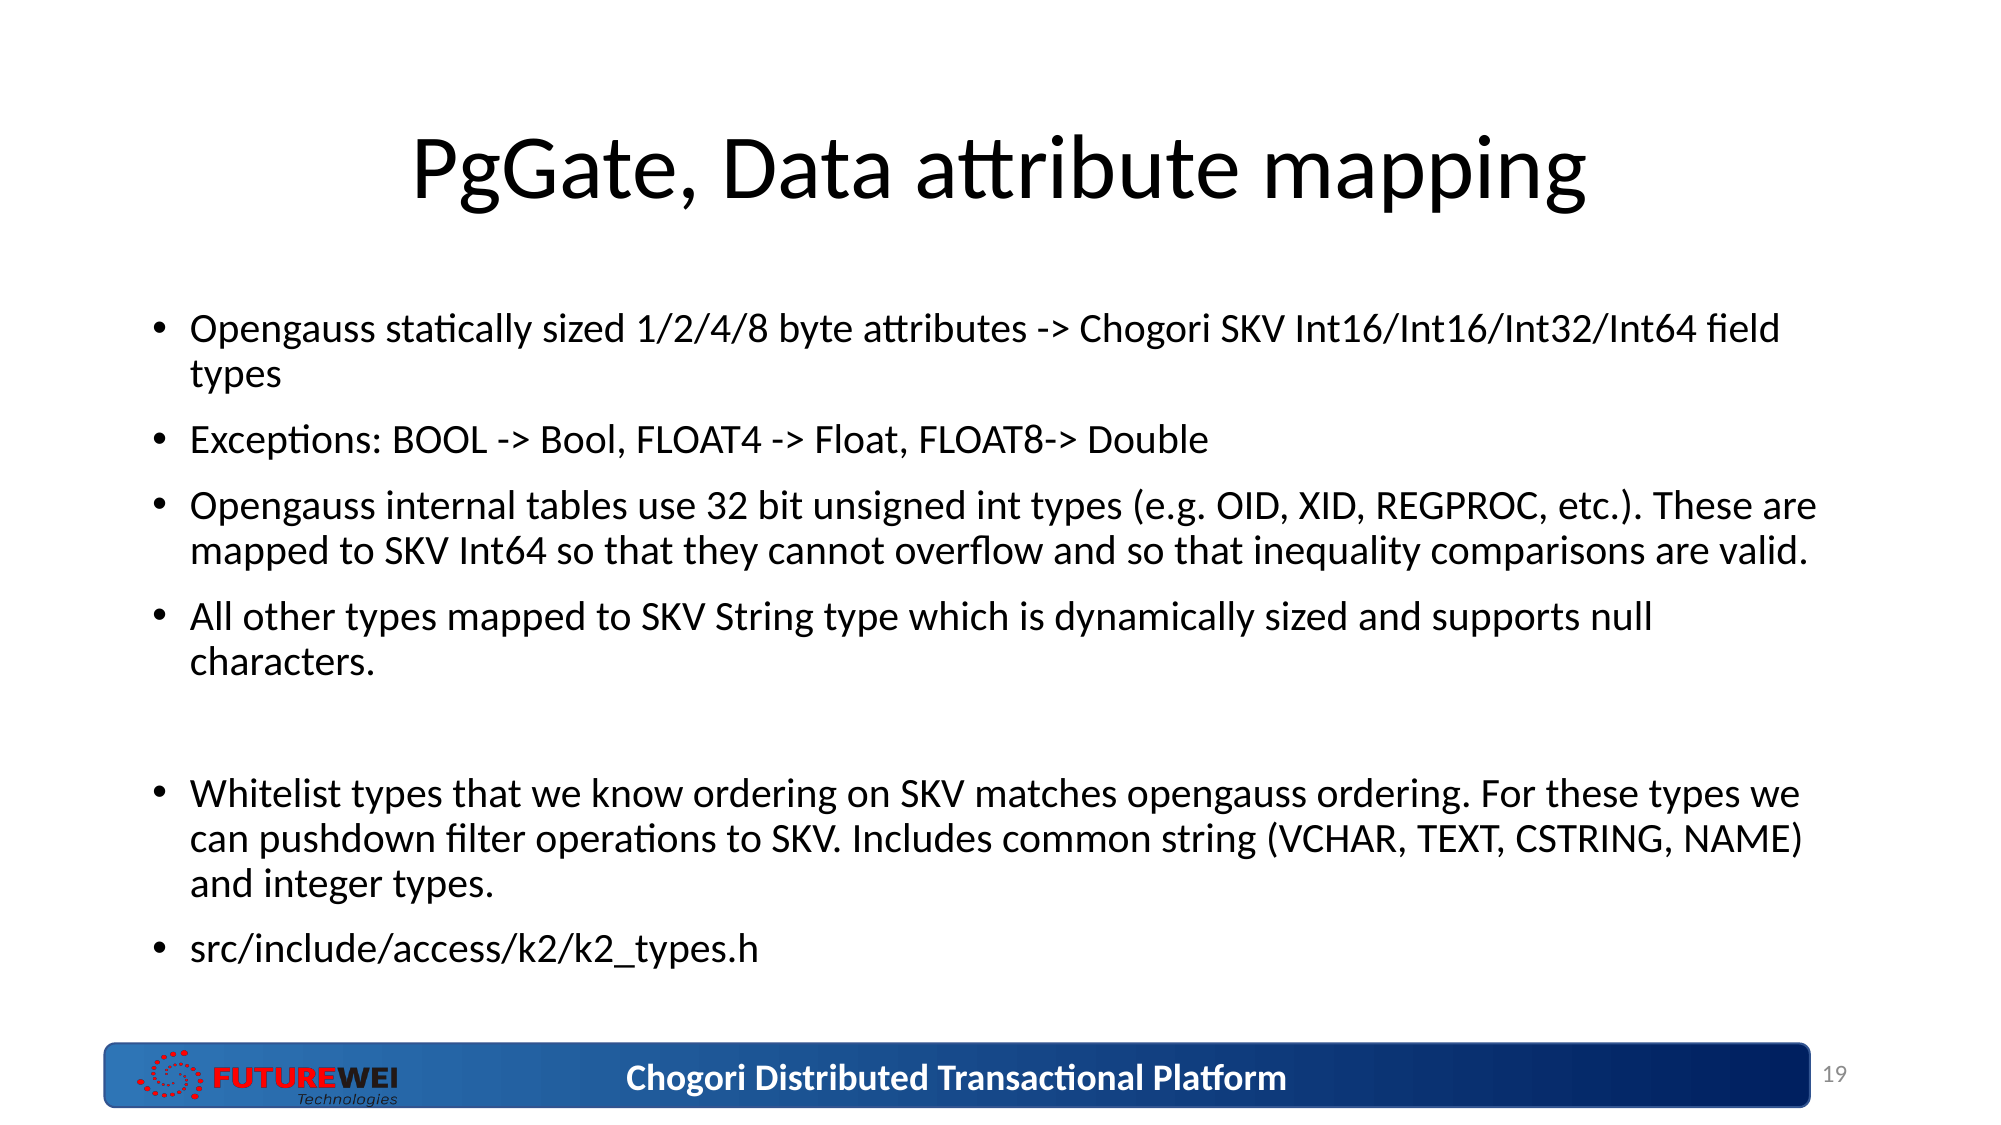

# PgGate, Data attribute mapping
Opengauss statically sized 1/2/4/8 byte attributes -> Chogori SKV Int16/Int16/Int32/Int64 field types
Exceptions: BOOL -> Bool, FLOAT4 -> Float, FLOAT8-> Double
Opengauss internal tables use 32 bit unsigned int types (e.g. OID, XID, REGPROC, etc.). These are mapped to SKV Int64 so that they cannot overflow and so that inequality comparisons are valid.
All other types mapped to SKV String type which is dynamically sized and supports null characters.

Whitelist types that we know ordering on SKV matches opengauss ordering. For these types we can pushdown filter operations to SKV. Includes common string (VCHAR, TEXT, CSTRING, NAME) and integer types.
src/include/access/k2/k2_types.h
19